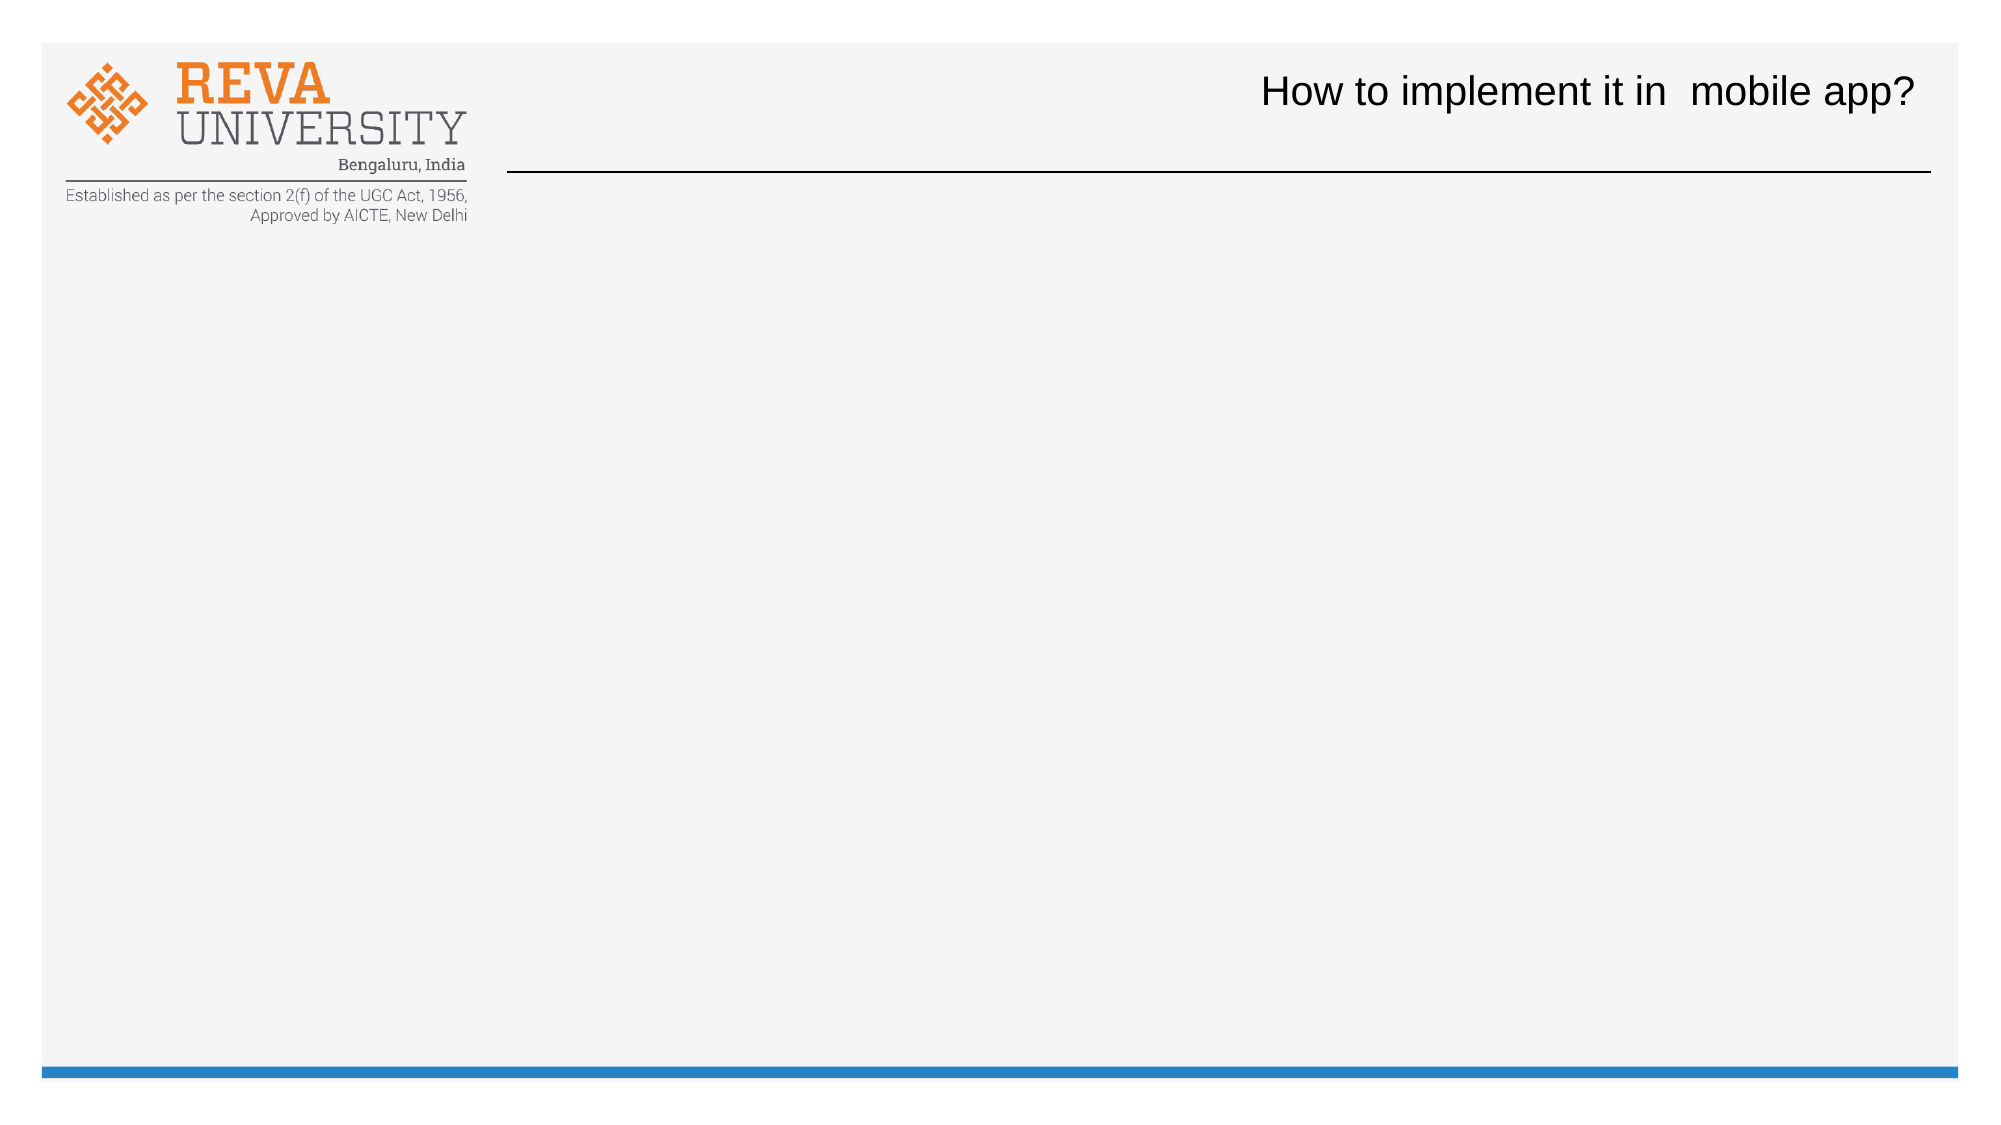

# How to implement it in  mobile app?